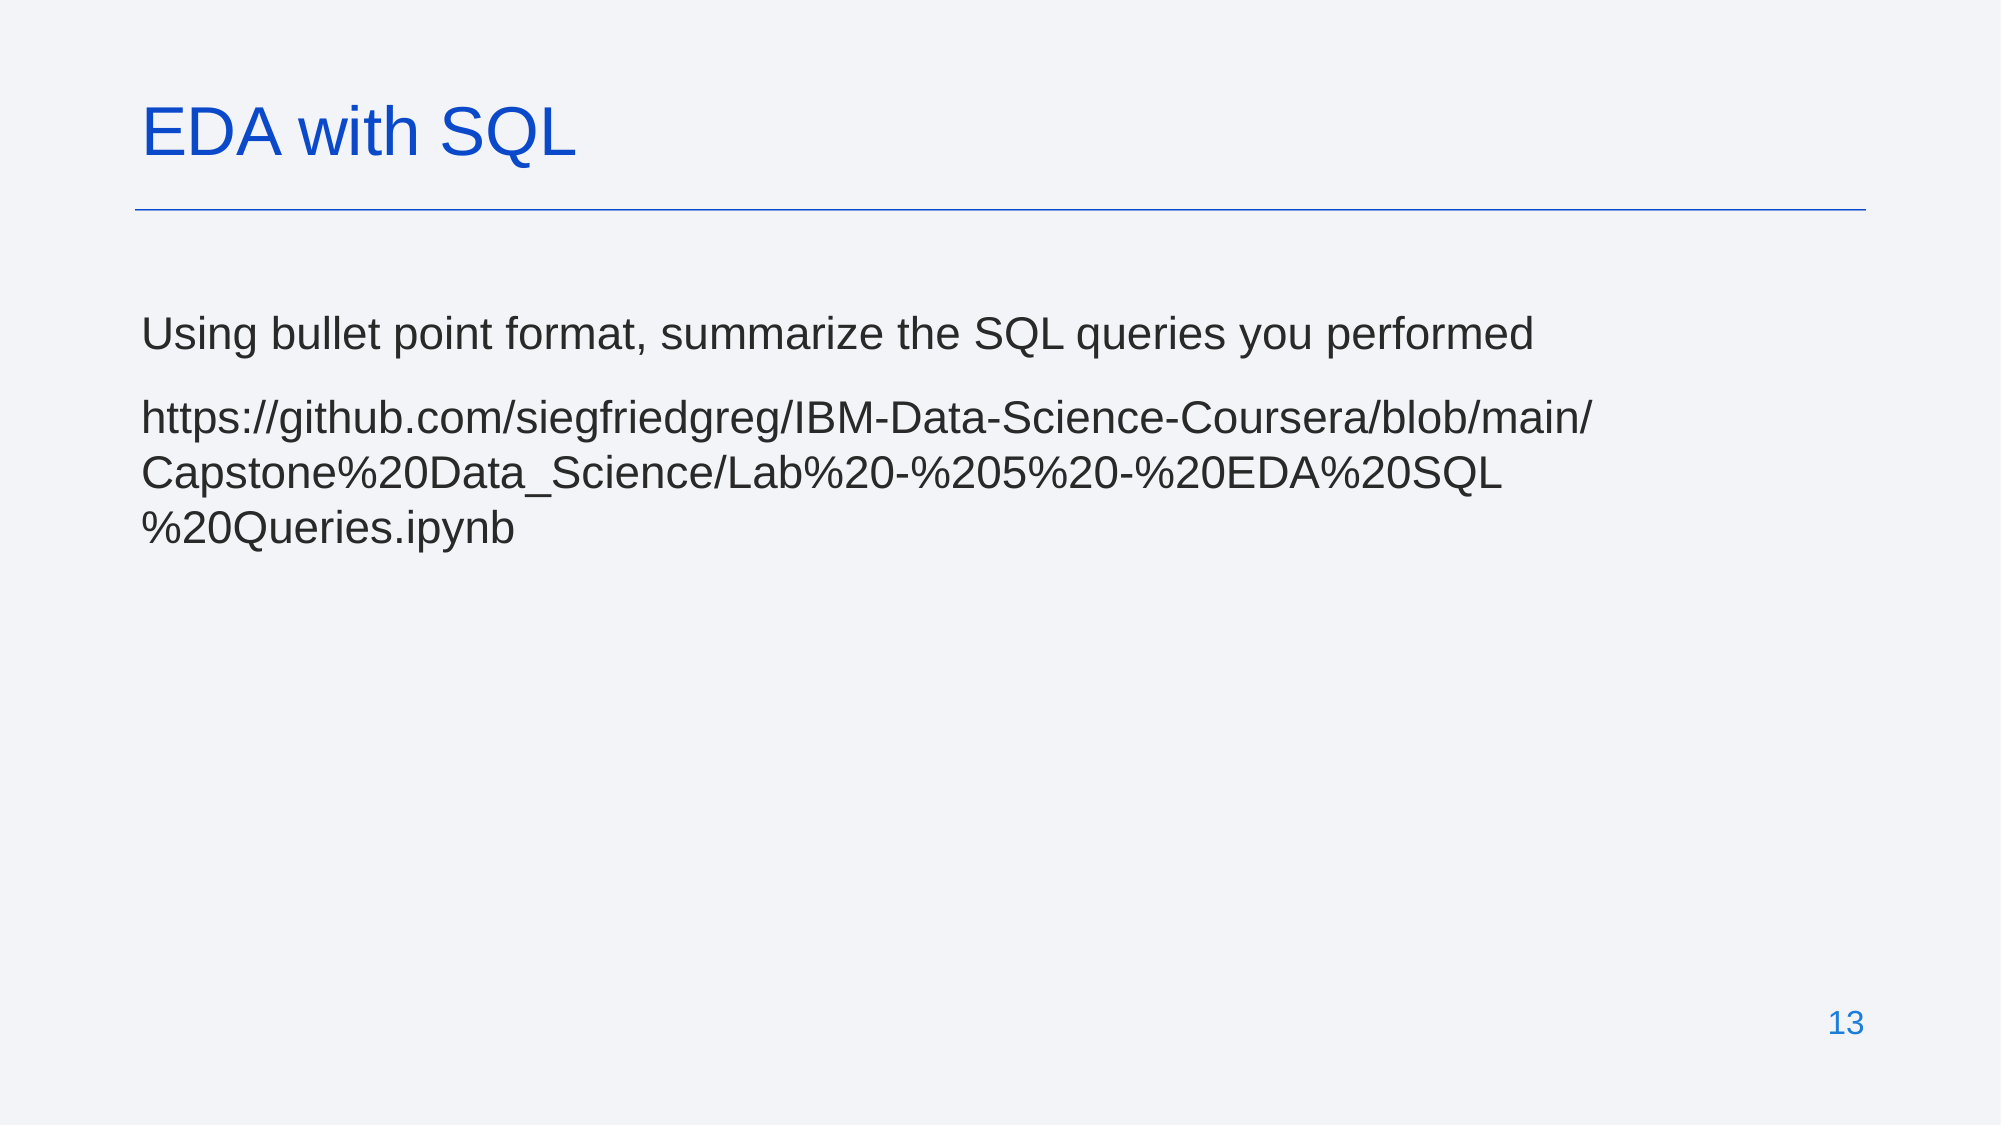

EDA with SQL
Using bullet point format, summarize the SQL queries you performed
https://github.com/siegfriedgreg/IBM-Data-Science-Coursera/blob/main/Capstone%20Data_Science/Lab%20-%205%20-%20EDA%20SQL%20Queries.ipynb

13